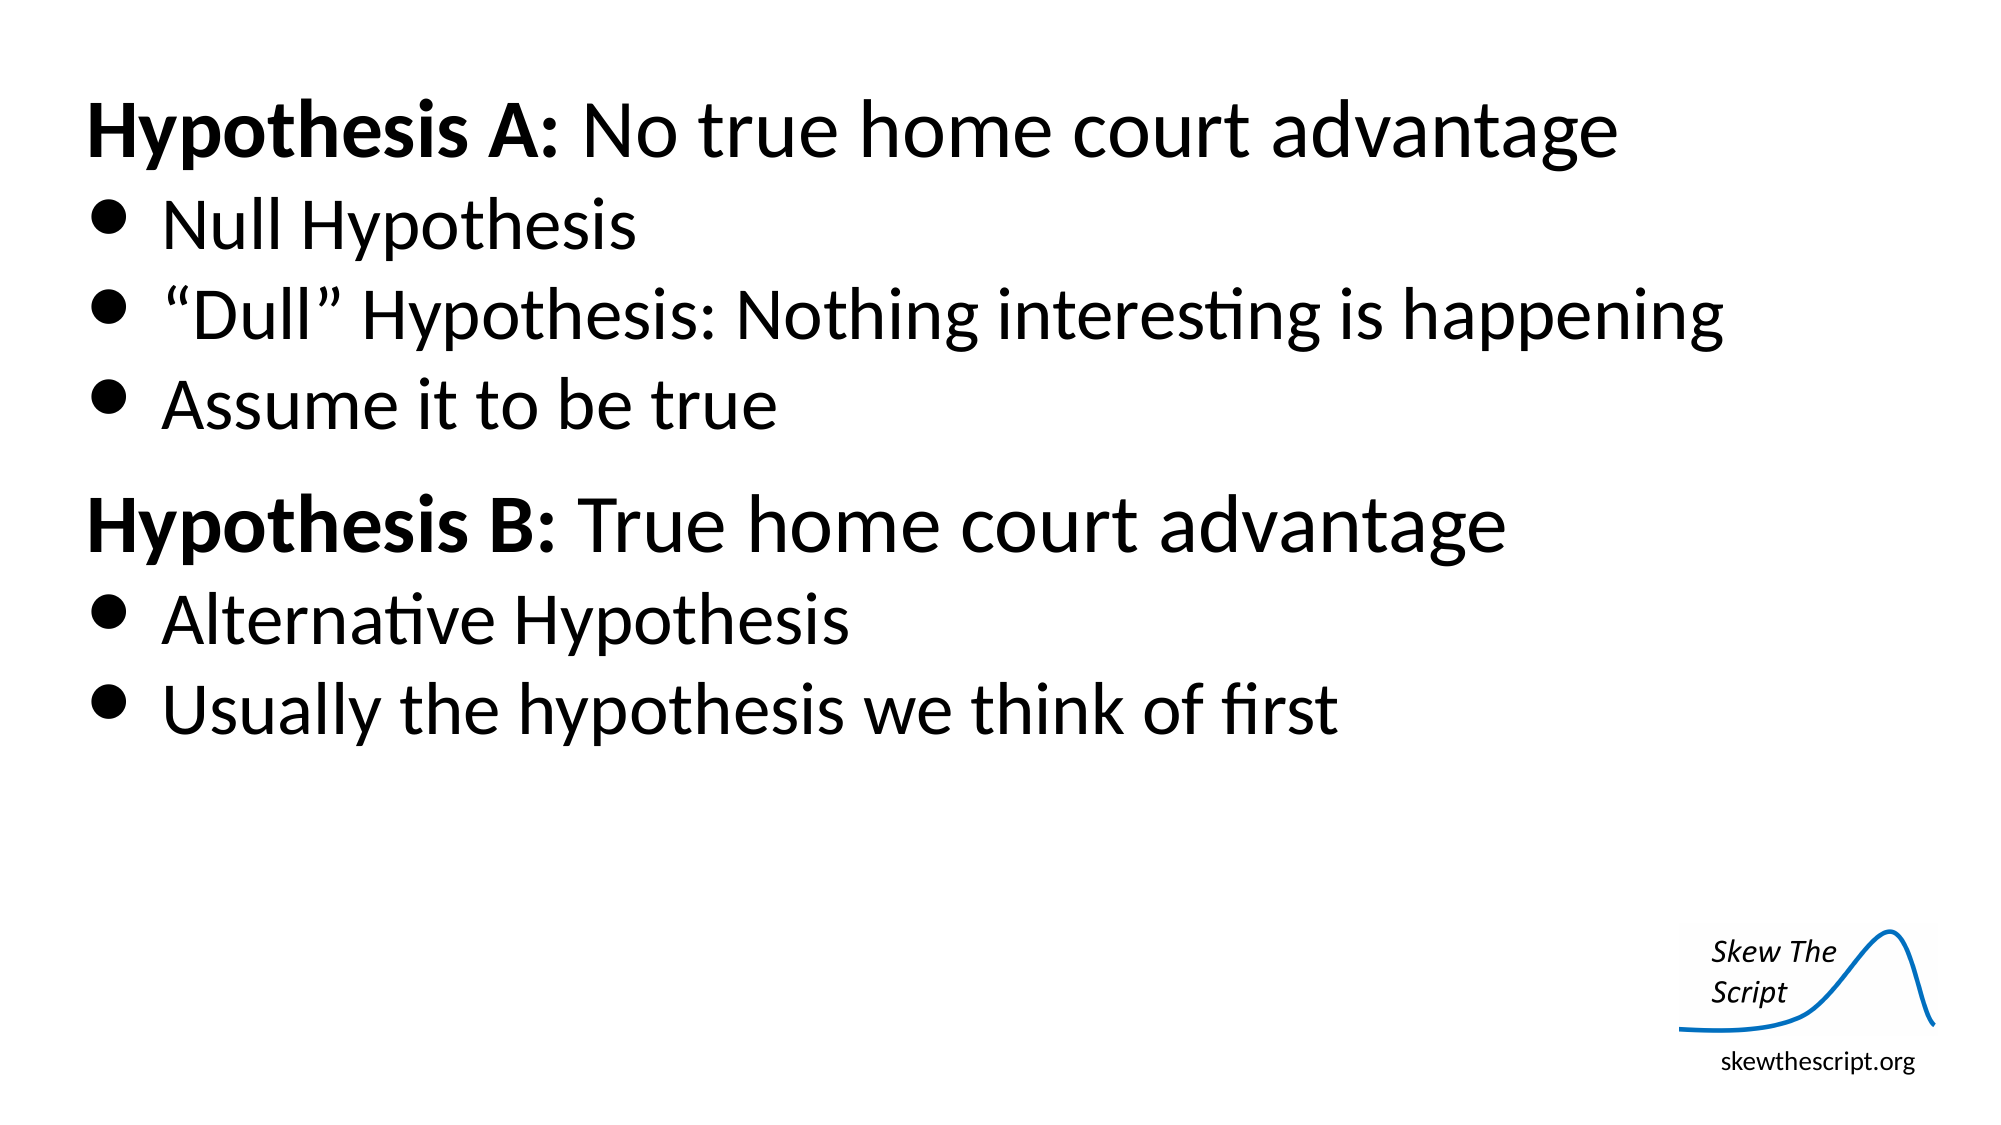

Hypothesis A: No true home court advantage
Null Hypothesis
“Dull” Hypothesis: Nothing interesting is happening
Assume it to be true

Hypothesis B: True home court advantage
Alternative Hypothesis
Usually the hypothesis we think of first